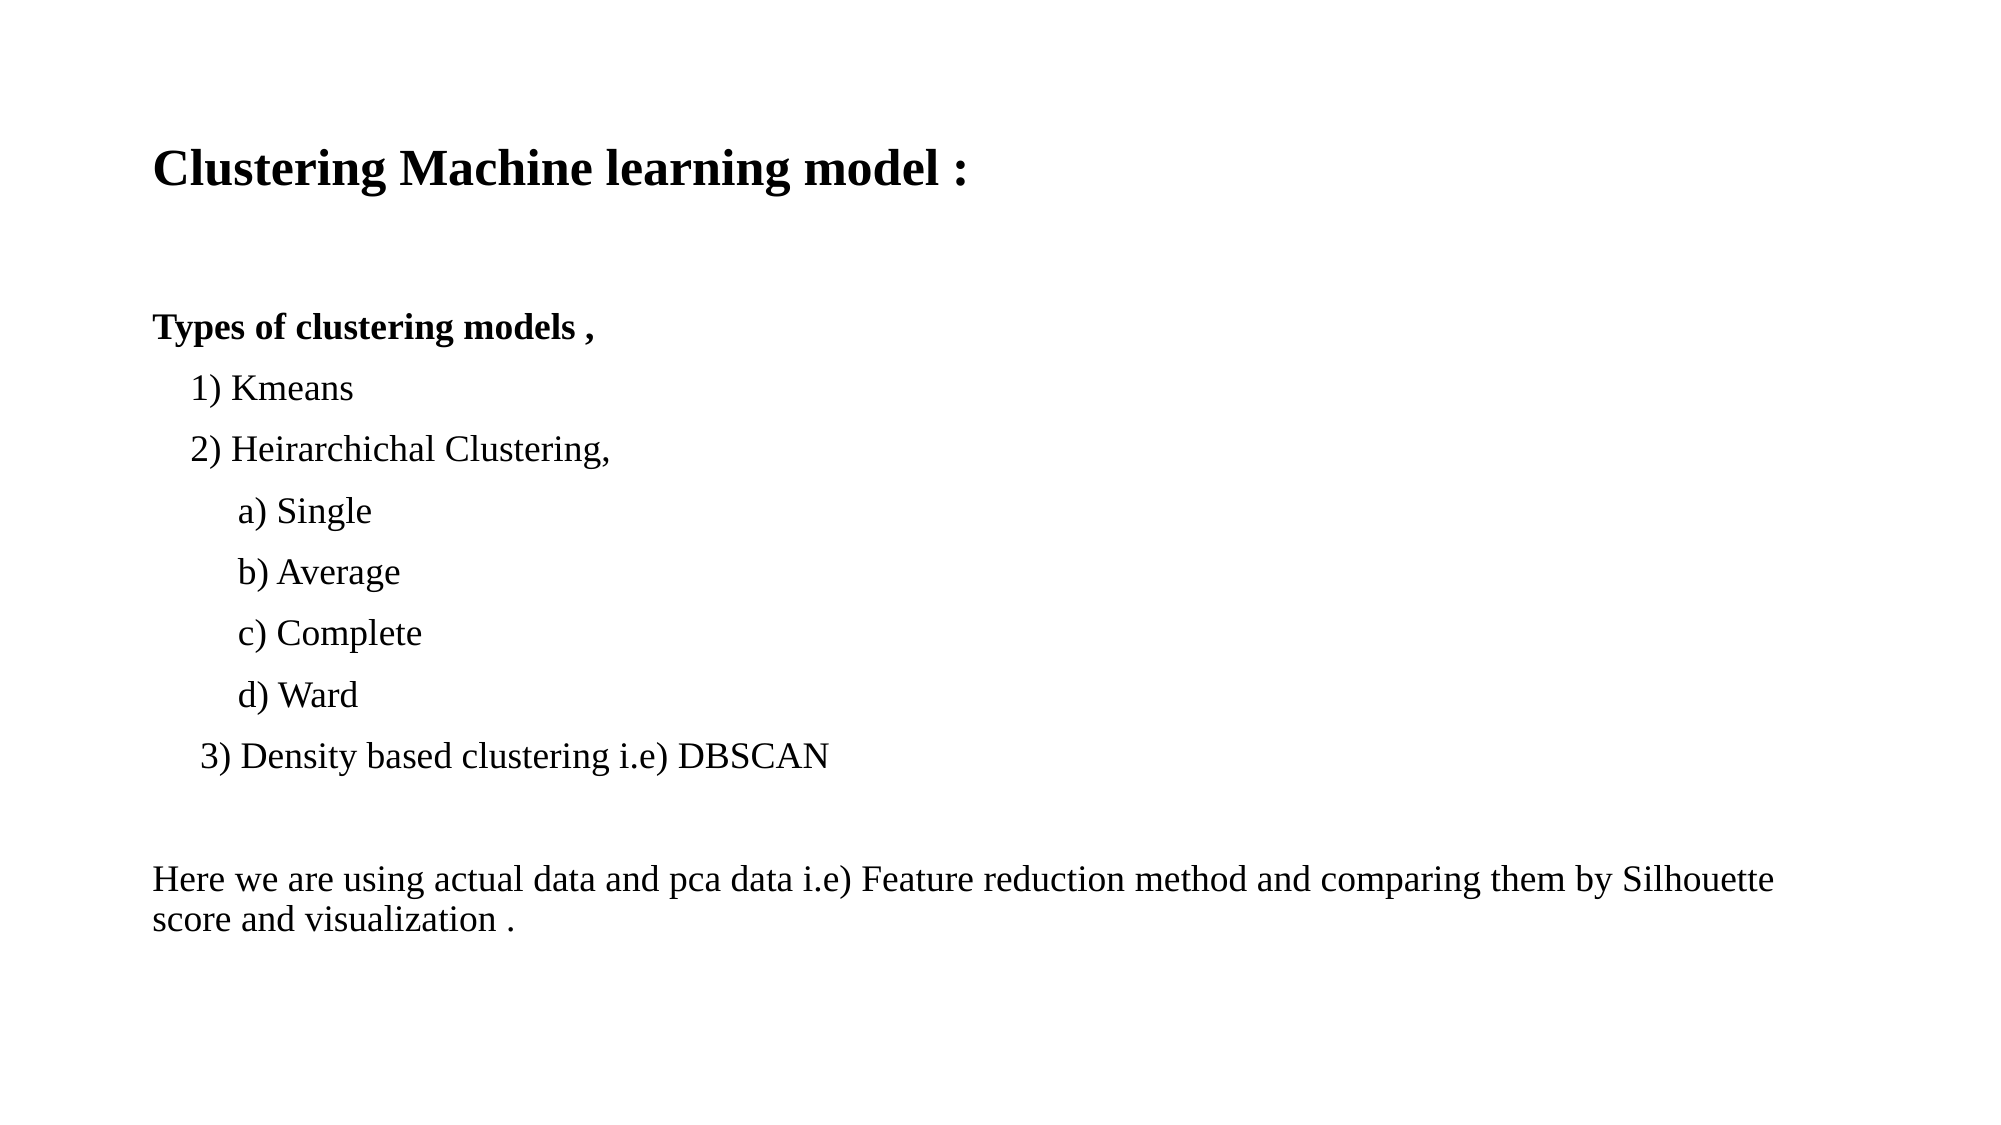

# Clustering Machine learning model :
Types of clustering models ,
    1) Kmeans
    2) Heirarchichal Clustering,
         a) Single
         b) Average
         c) Complete
         d) Ward
     3) Density based clustering i.e) DBSCAN

Here we are using actual data and pca data i.e) Feature reduction method and comparing them by Silhouette score and visualization .